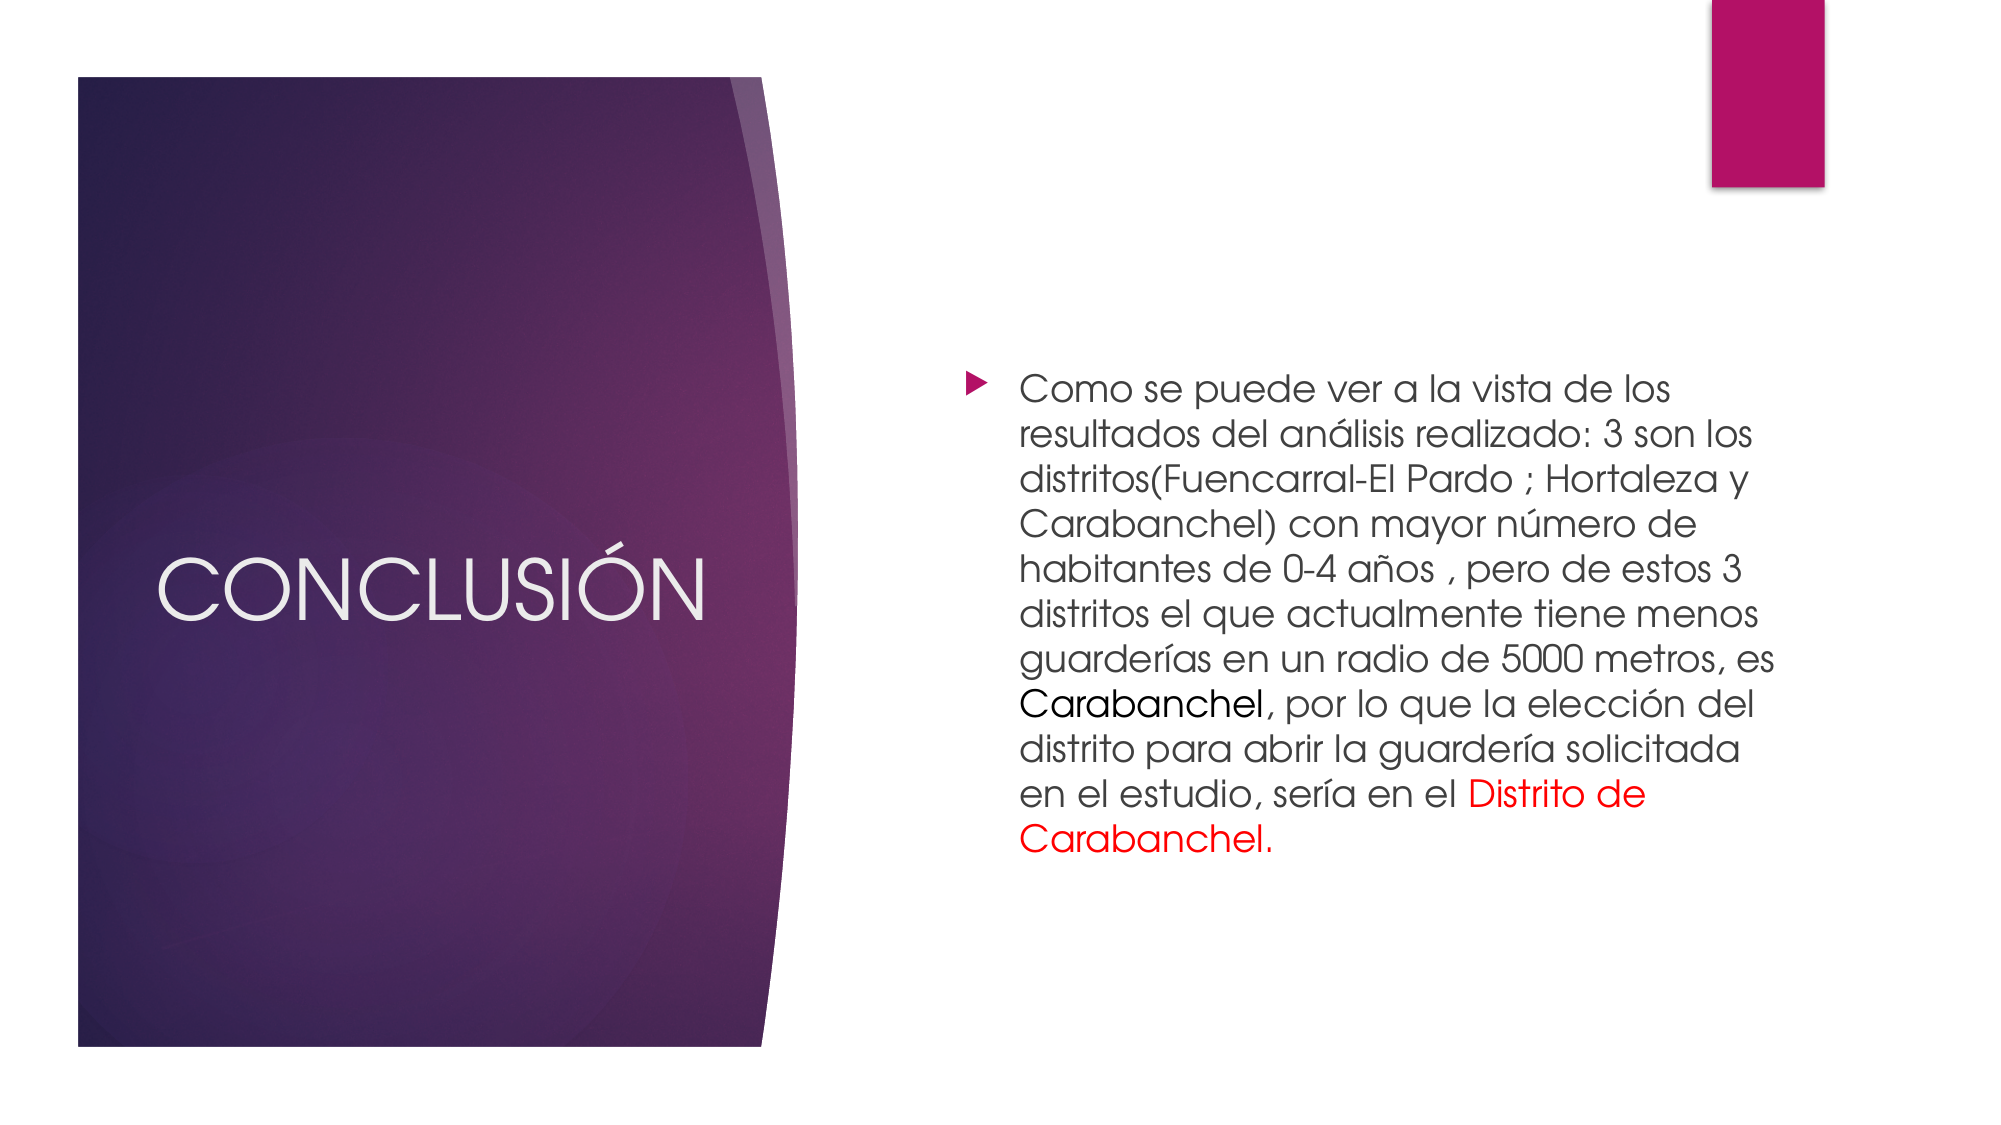

Como se puede ver a la vista de los resultados del análisis realizado: 3 son los distritos(Fuencarral-El Pardo ; Hortaleza y Carabanchel) con mayor número de habitantes de 0-4 años , pero de estos 3 distritos el que actualmente tiene menos guarderías en un radio de 5000 metros, es Carabanchel, por lo que la elección del distrito para abrir la guardería solicitada en el estudio, sería en el Distrito de Carabanchel.
# CONCLUSIÓN